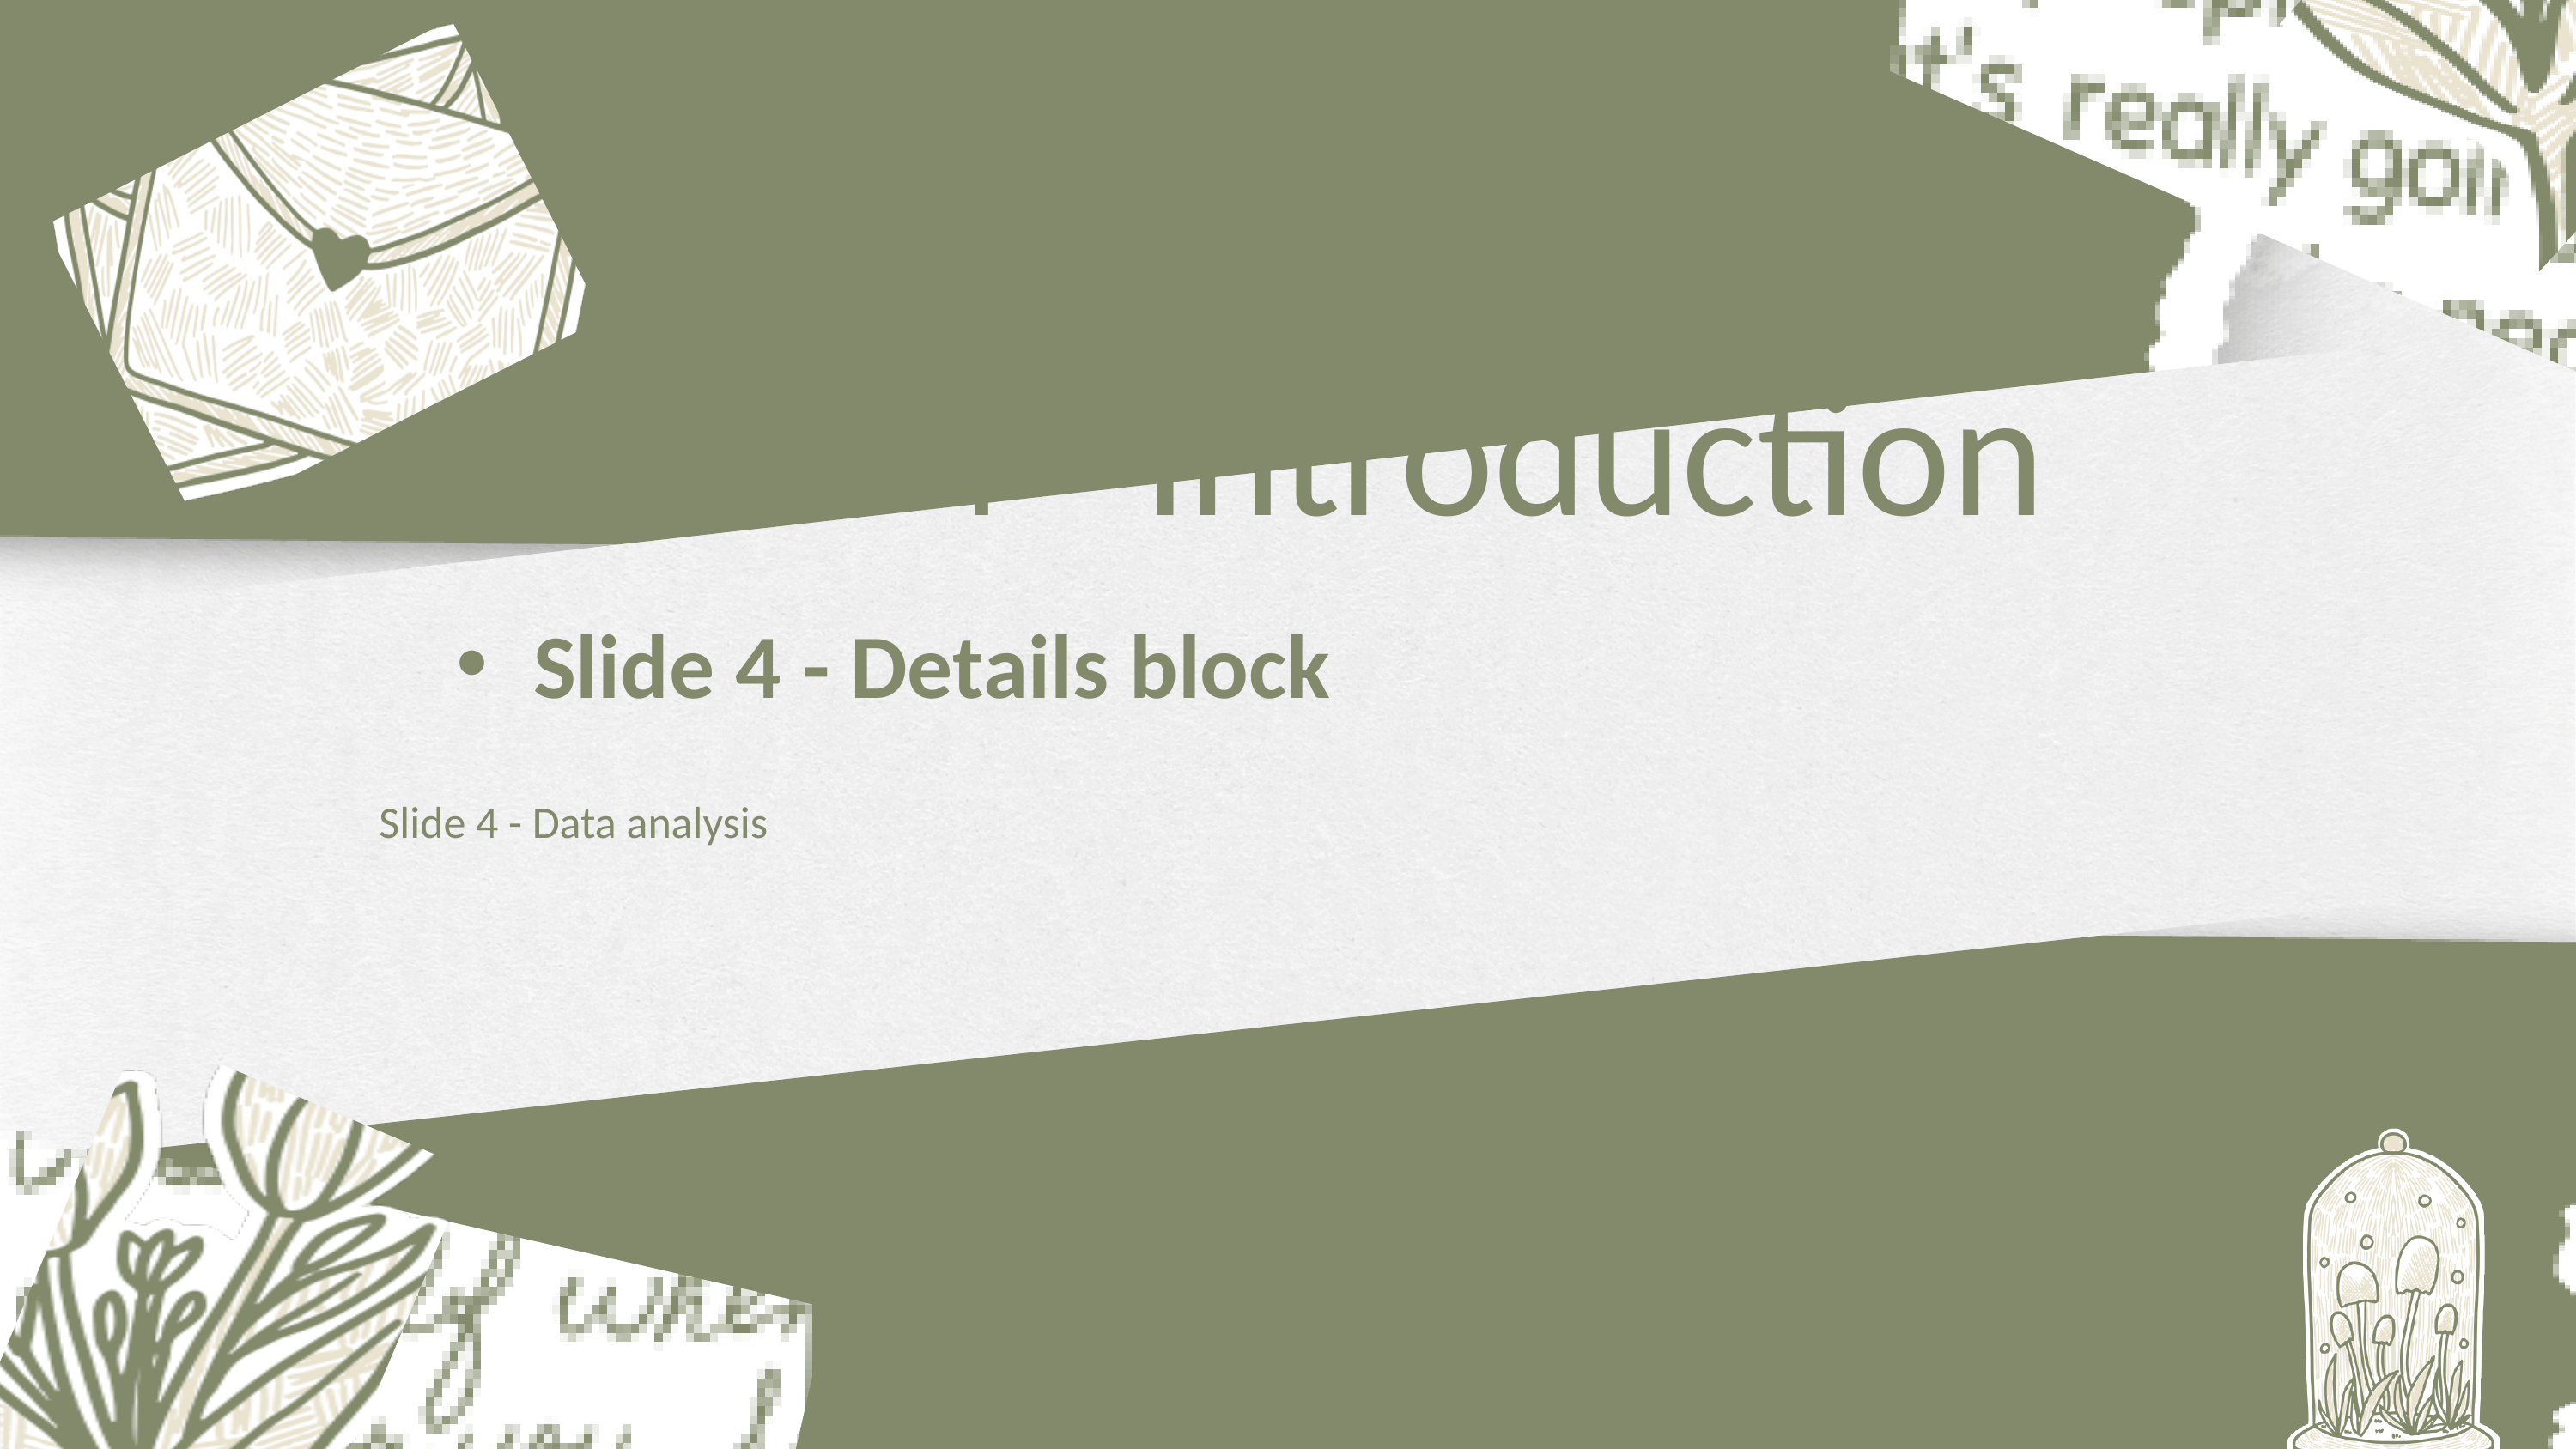

Slide 4 - Introduction

Slide 4 - Details block
Slide 4 - Data analysis